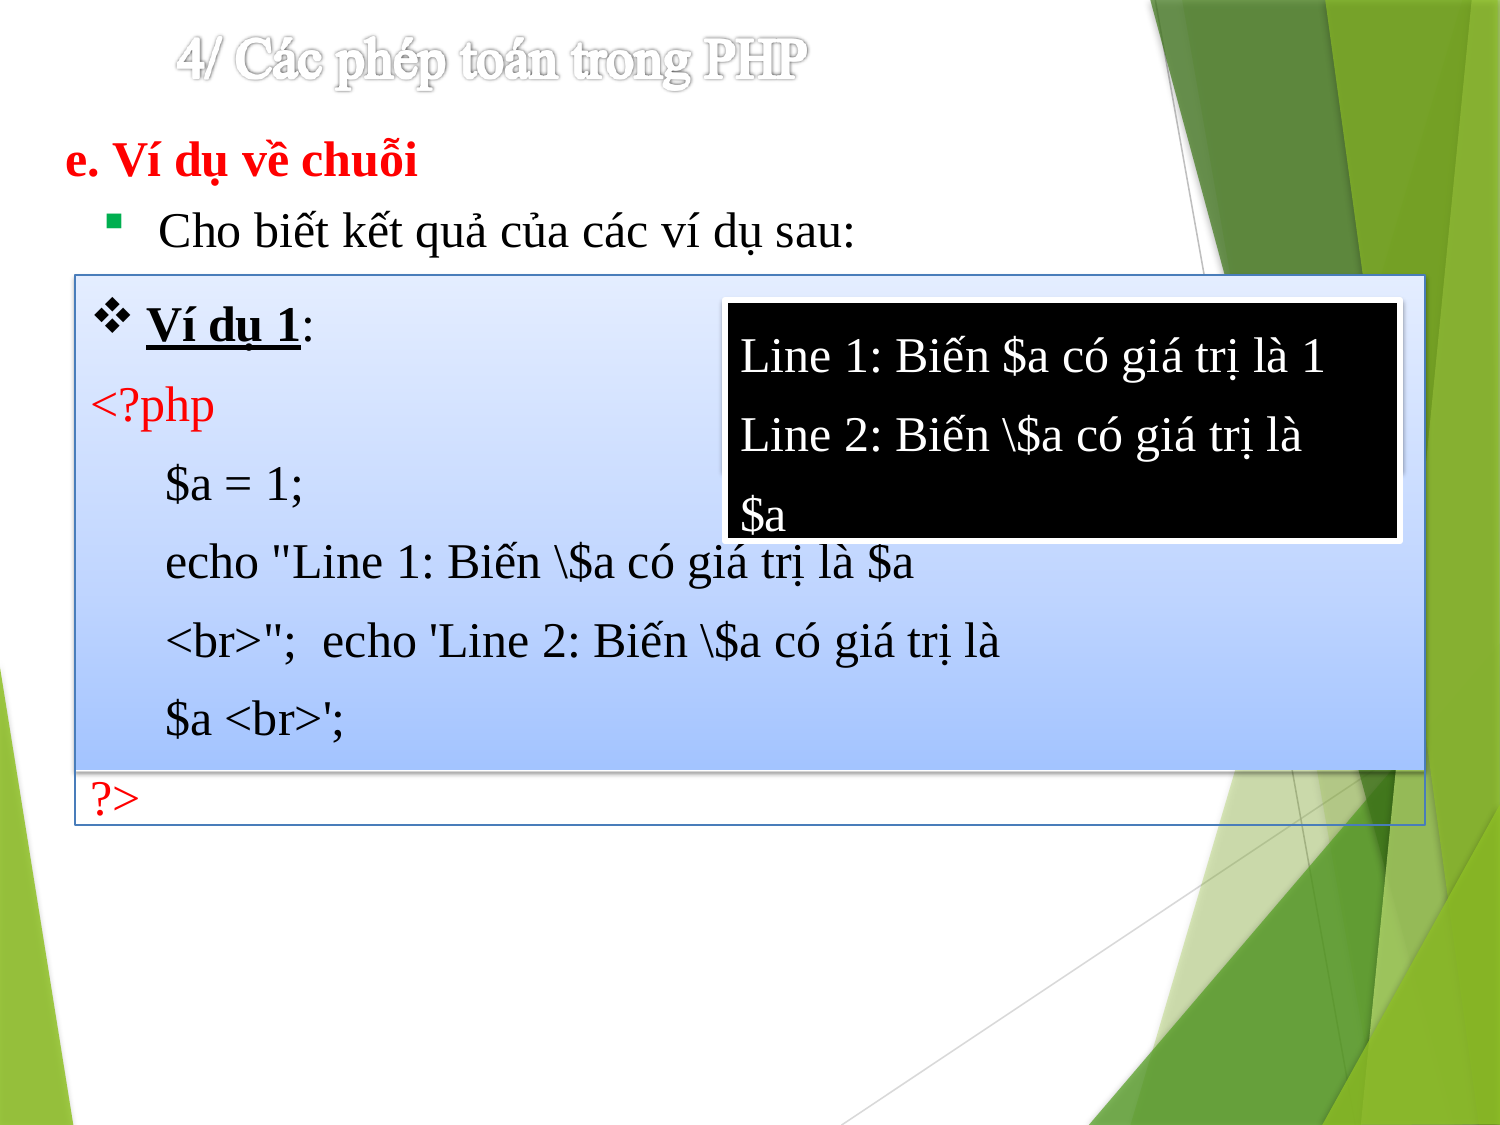

e. Ví dụ về chuỗi
Cho biết kết quả của các ví dụ sau:

Ví dụ 1:
<?php
$a = 1;
echo "Line 1: Biến \$a có giá trị là $a <br>";  echo 'Line 2: Biến \$a có giá trị là $a <br>';
?>

Line 1: Biến $a có giá trị là 1  Line 2: Biến \$a có giá trị là $a